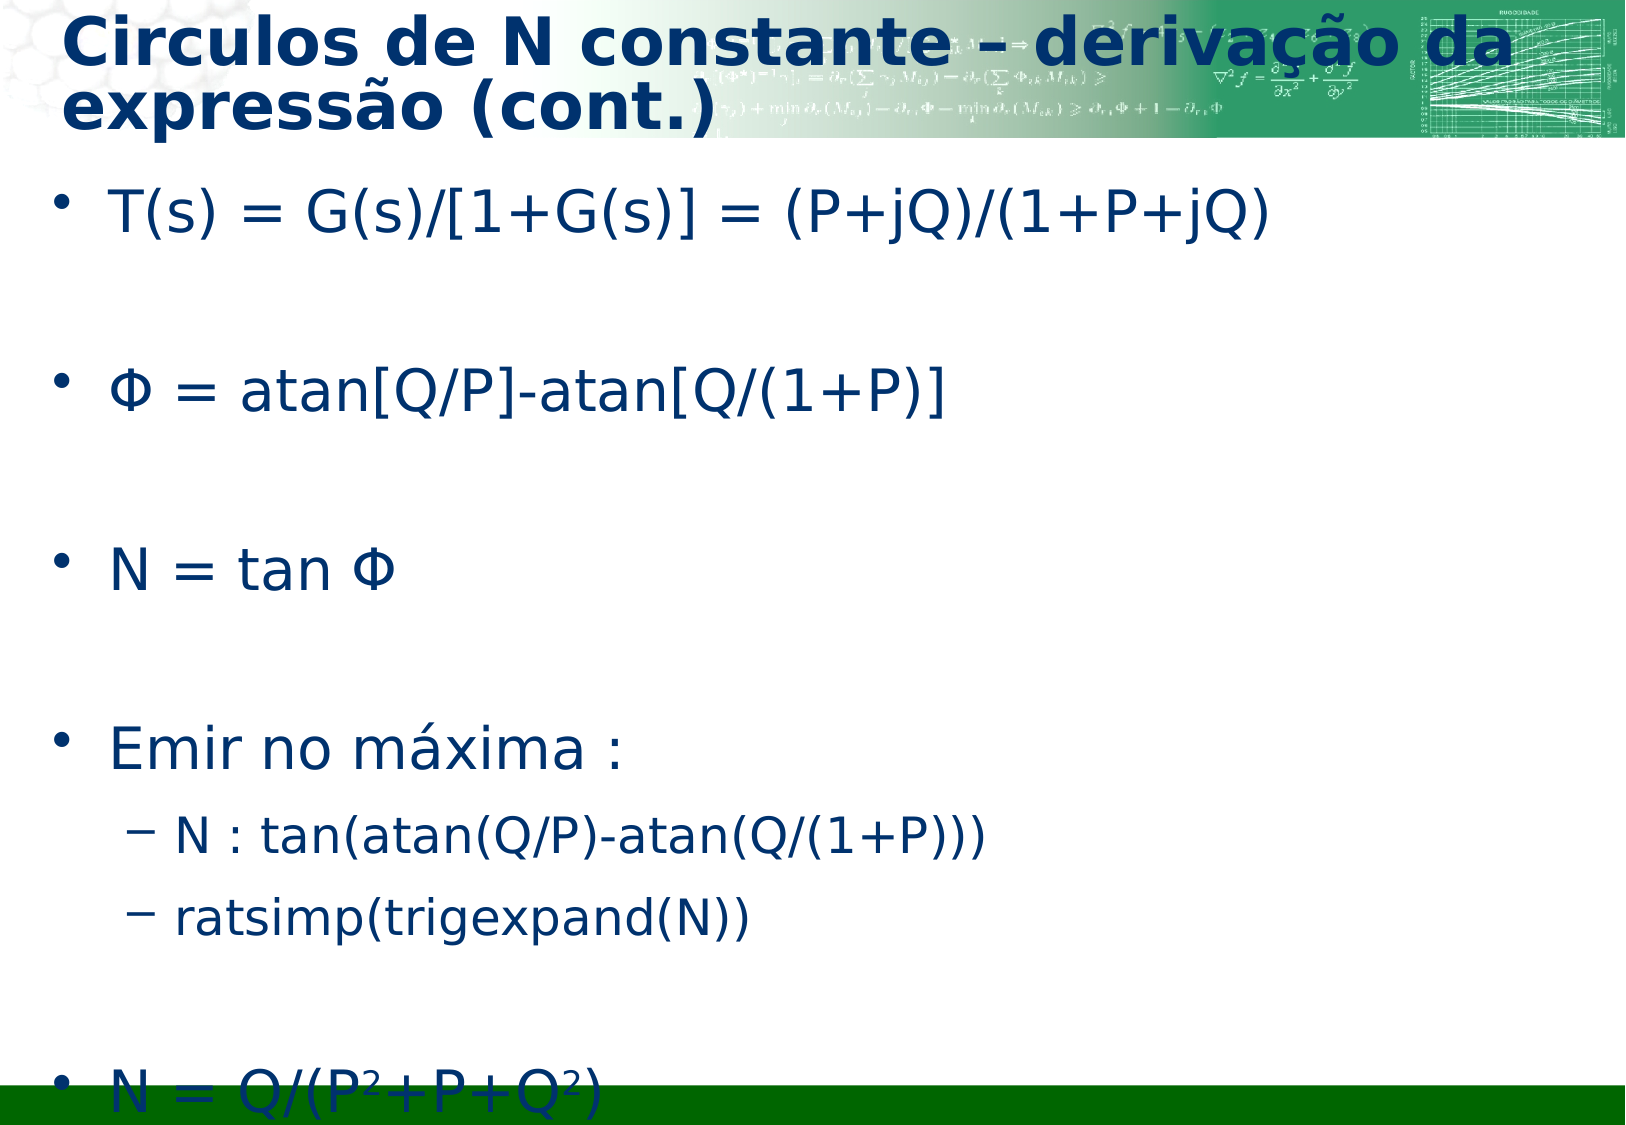

# Circulos de N constante – derivação da expressão (cont.)
T(s) = G(s)/[1+G(s)] = (P+jQ)/(1+P+jQ)

Φ = atan[Q/P]-atan[Q/(1+P)]

N = tan Φ

Emir no máxima :
N : tan(atan(Q/P)-atan(Q/(1+P)))
ratsimp(trigexpand(N))

N = Q/(P2+P+Q2)